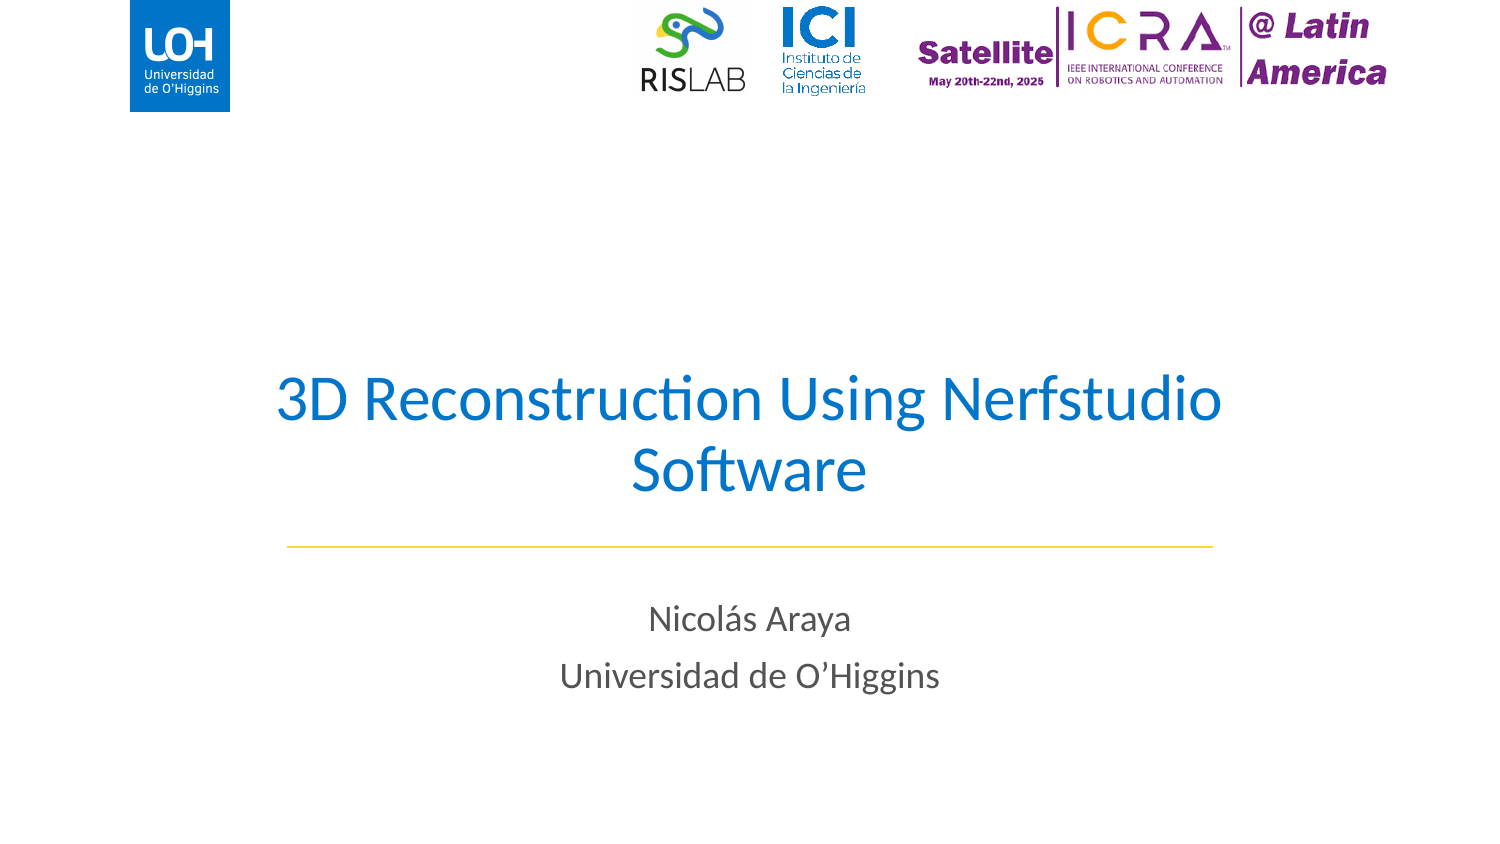

# 3D Reconstruction Using Nerfstudio Software
Nicolás Araya
Universidad de O’Higgins